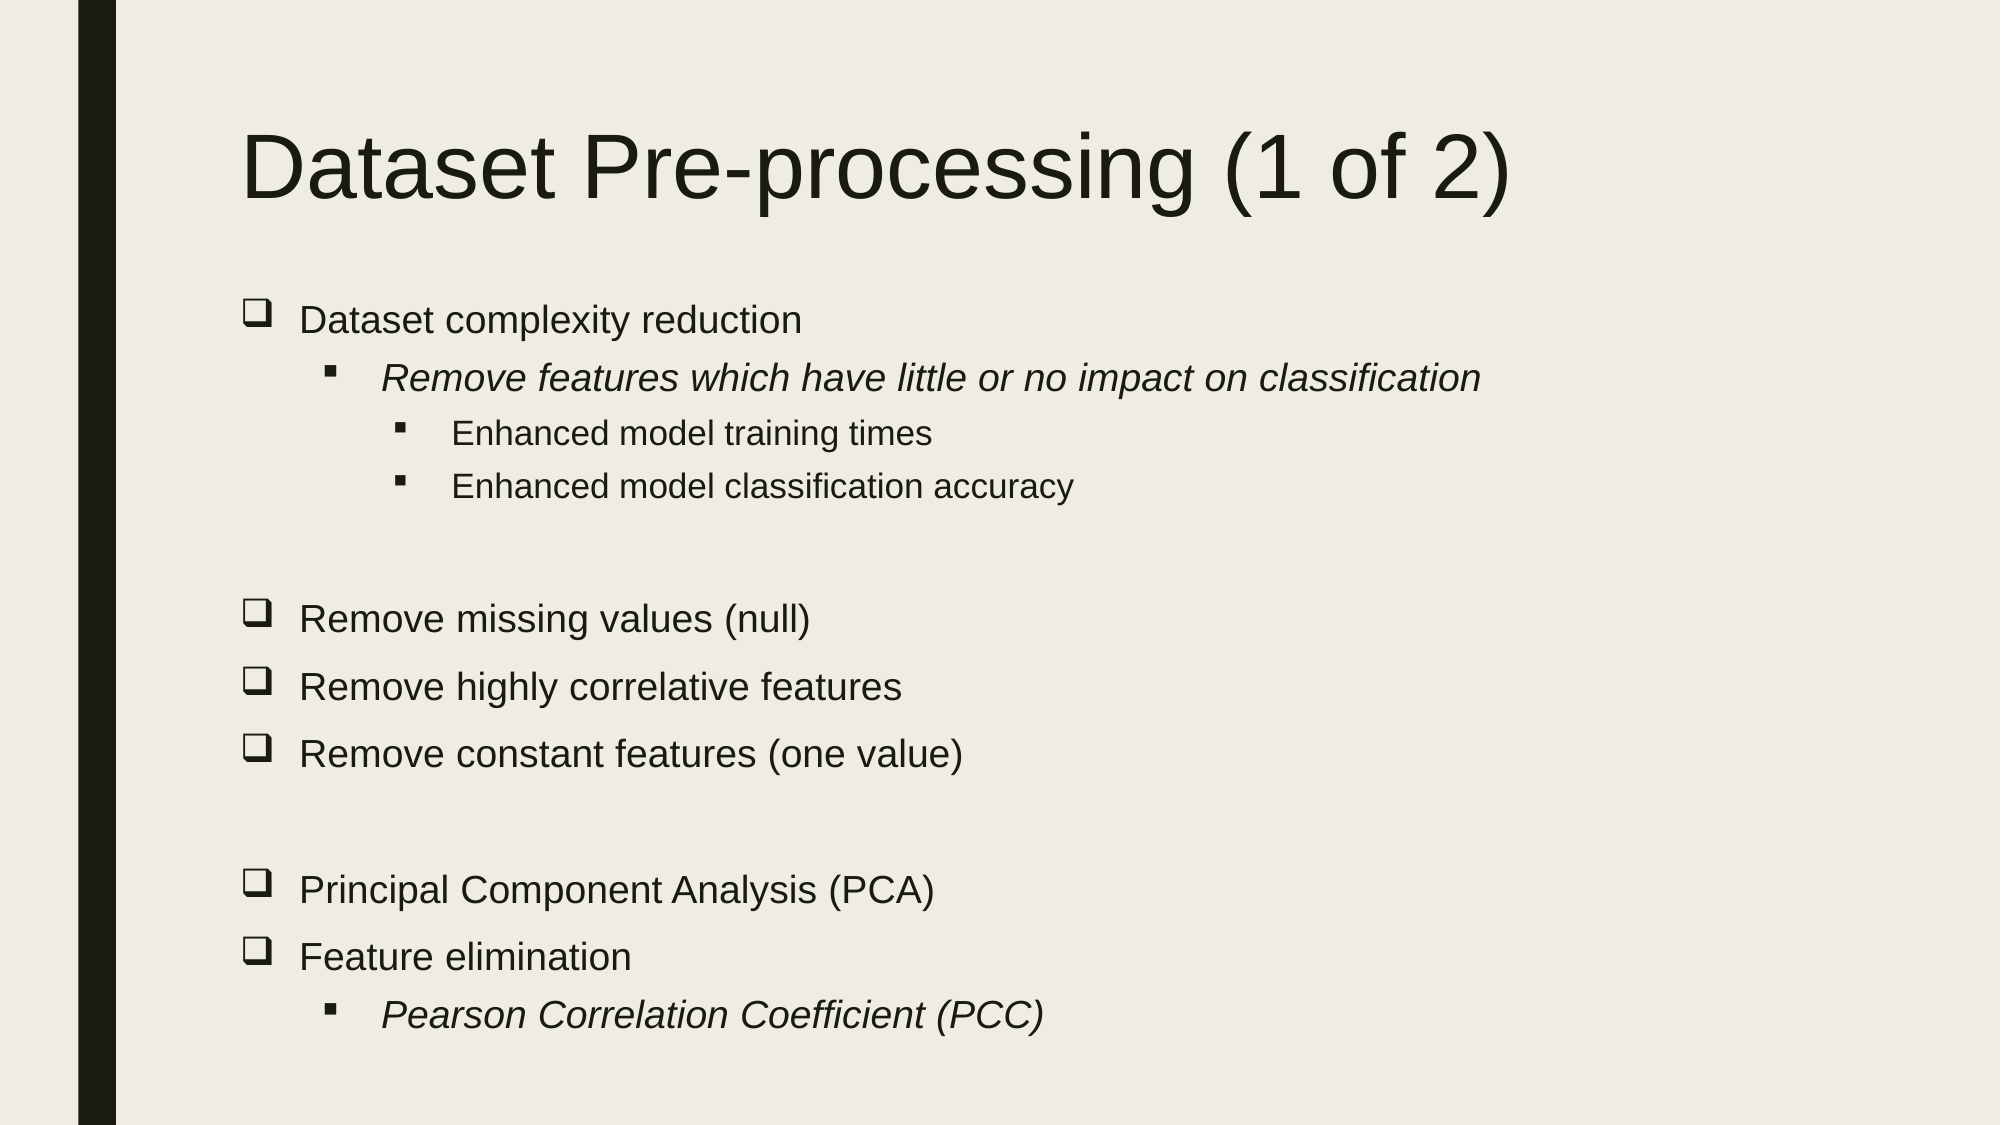

# Dataset Pre-processing (1 of 2)
Dataset complexity reduction
Remove features which have little or no impact on classification
Enhanced model training times
Enhanced model classification accuracy

Remove missing values (null)
Remove highly correlative features
Remove constant features (one value)

Principal Component Analysis (PCA)
Feature elimination
Pearson Correlation Coefficient (PCC)